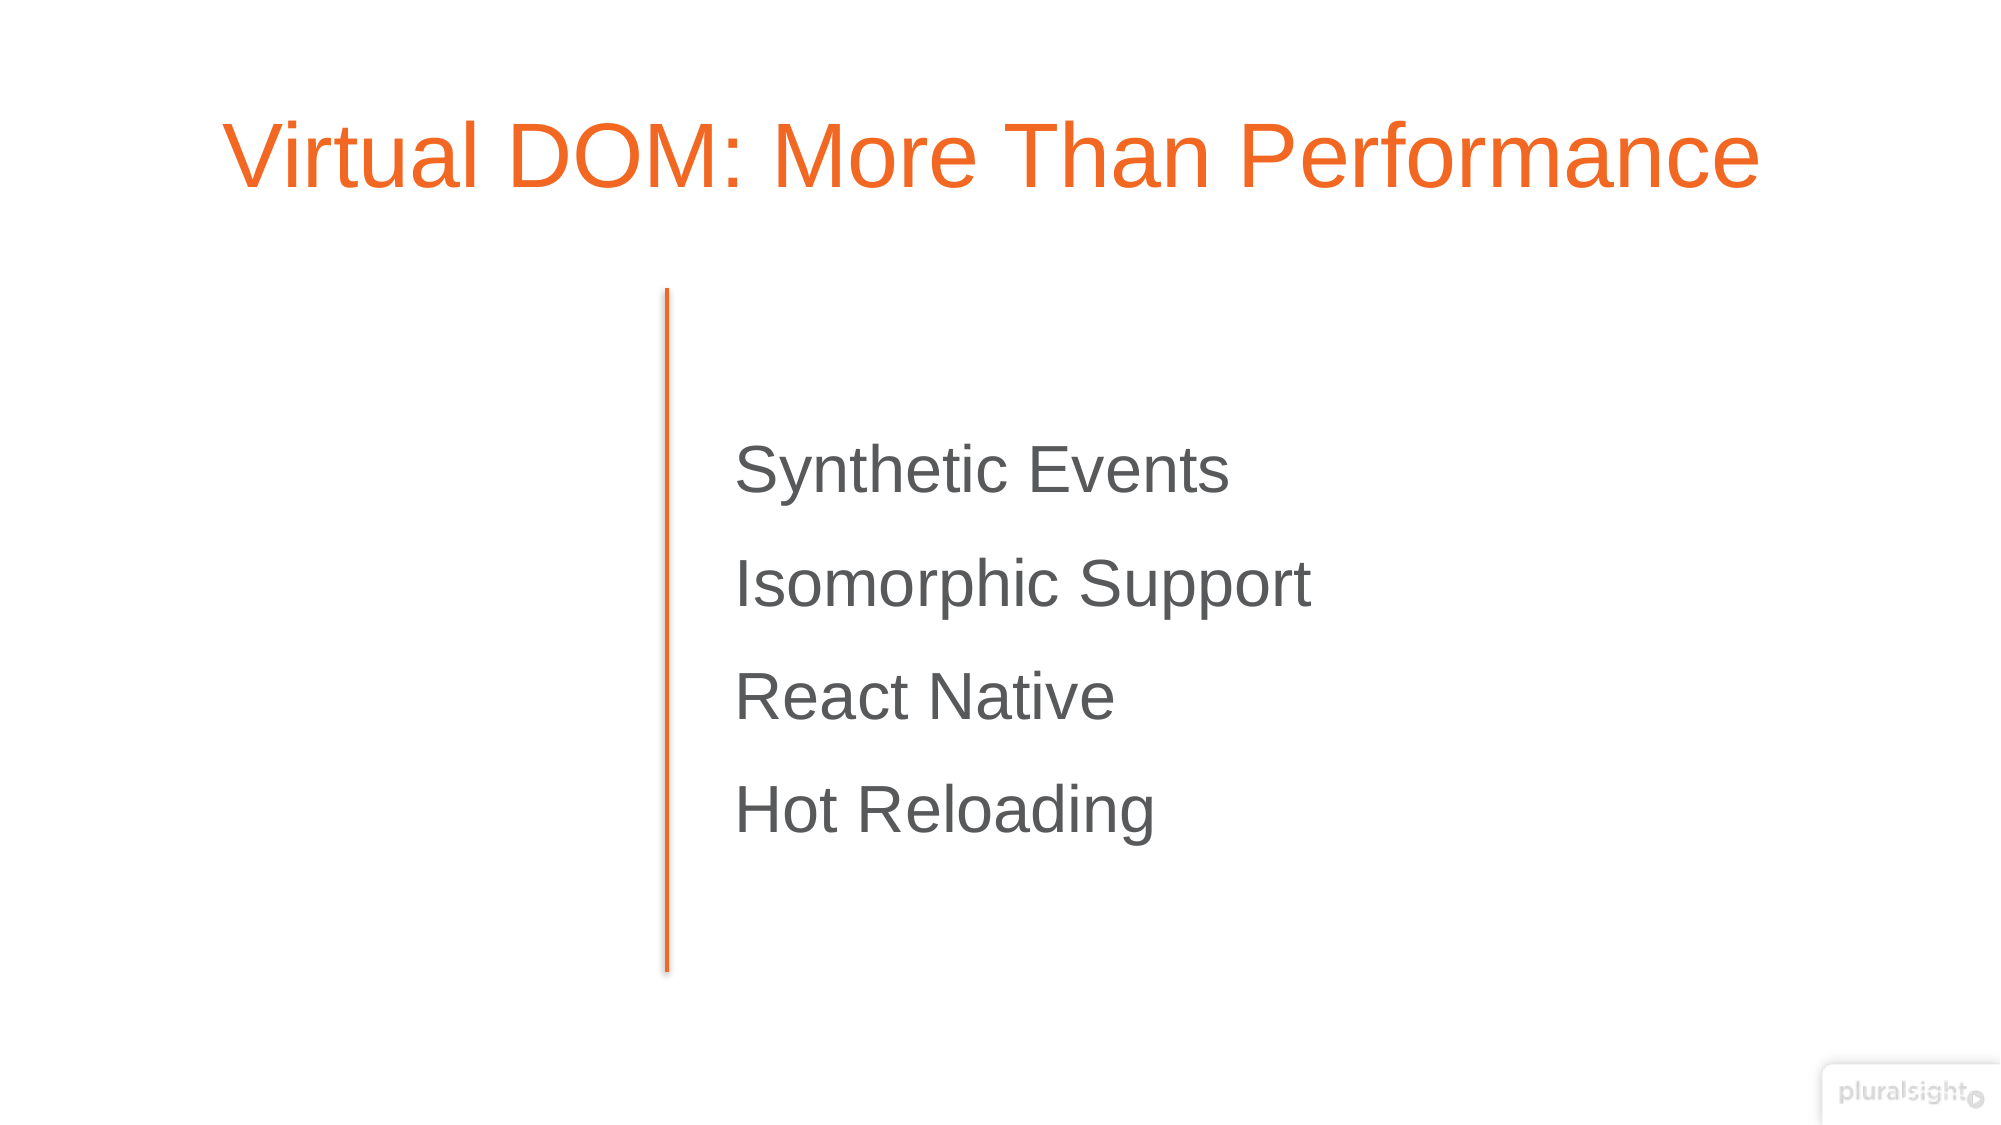

# Virtual DOM: More Than Performance
Synthetic Events
Isomorphic Support
React Native
Hot Reloading